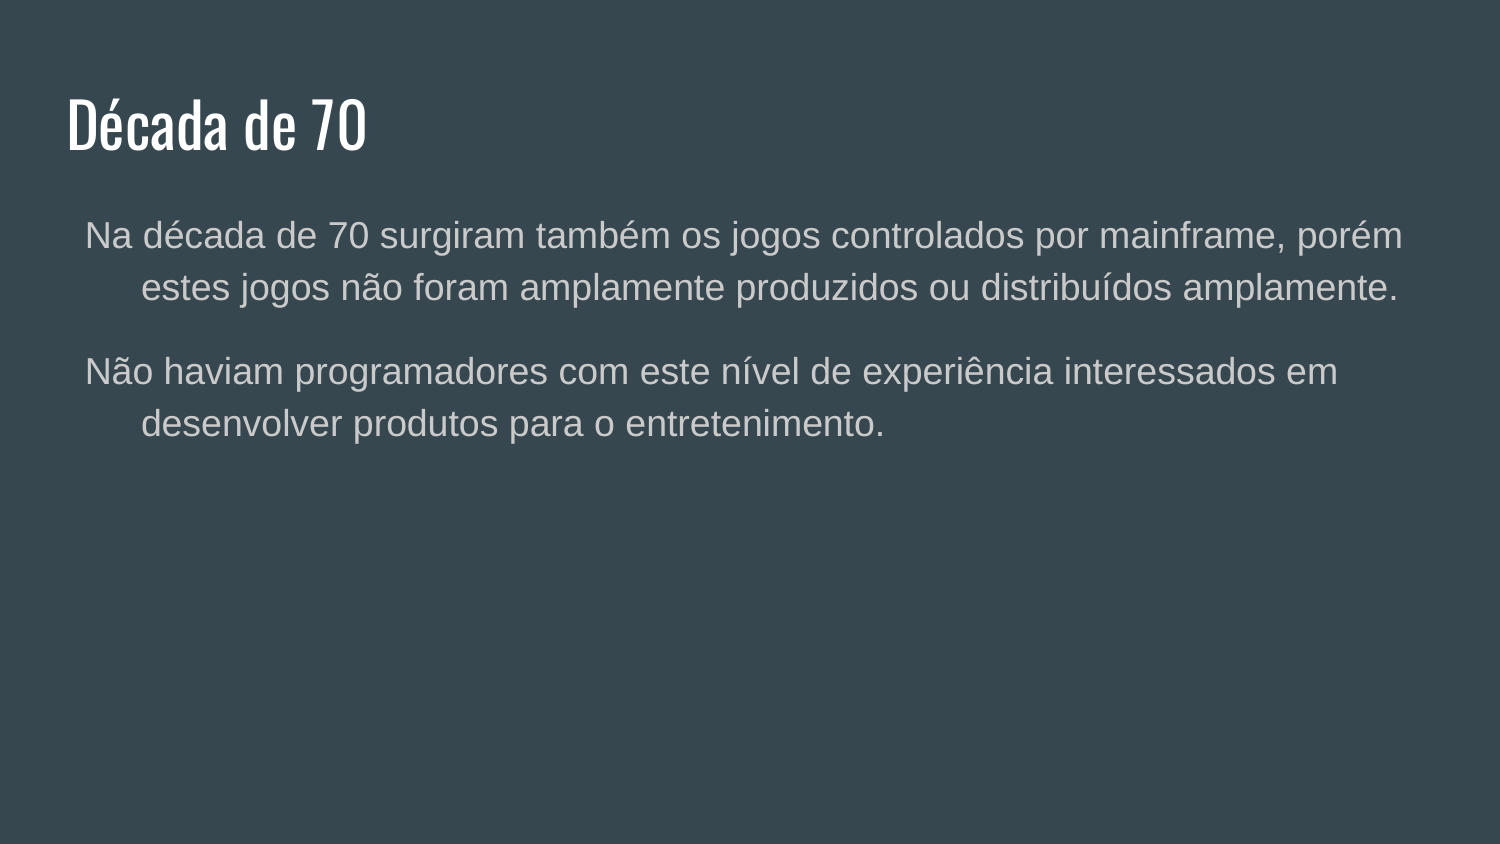

# Década de 70
Na década de 70 surgiram também os jogos controlados por mainframe, porém estes jogos não foram amplamente produzidos ou distribuídos amplamente.
Não haviam programadores com este nível de experiência interessados em desenvolver produtos para o entretenimento.